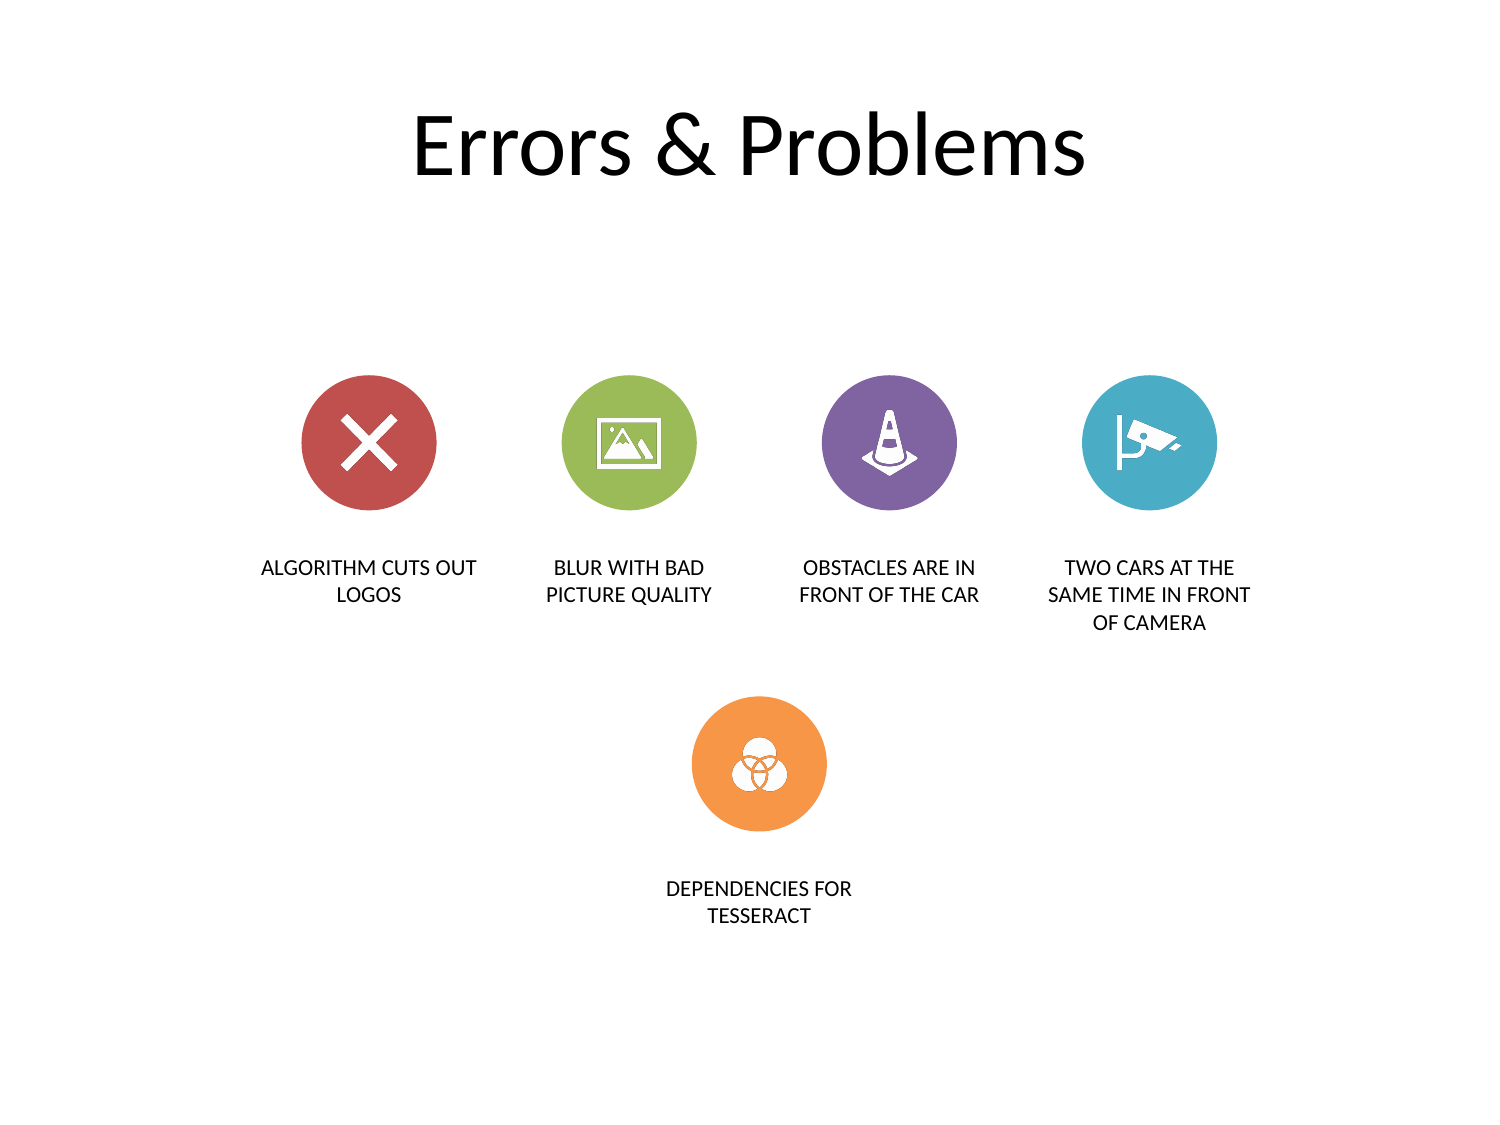

# Errors & Problems
Algorithm cuts out Logos
Blur with bad picture quality
Obstacles are in front of the car
Two cars at the same time in front of camera
Dependencies for tesseract